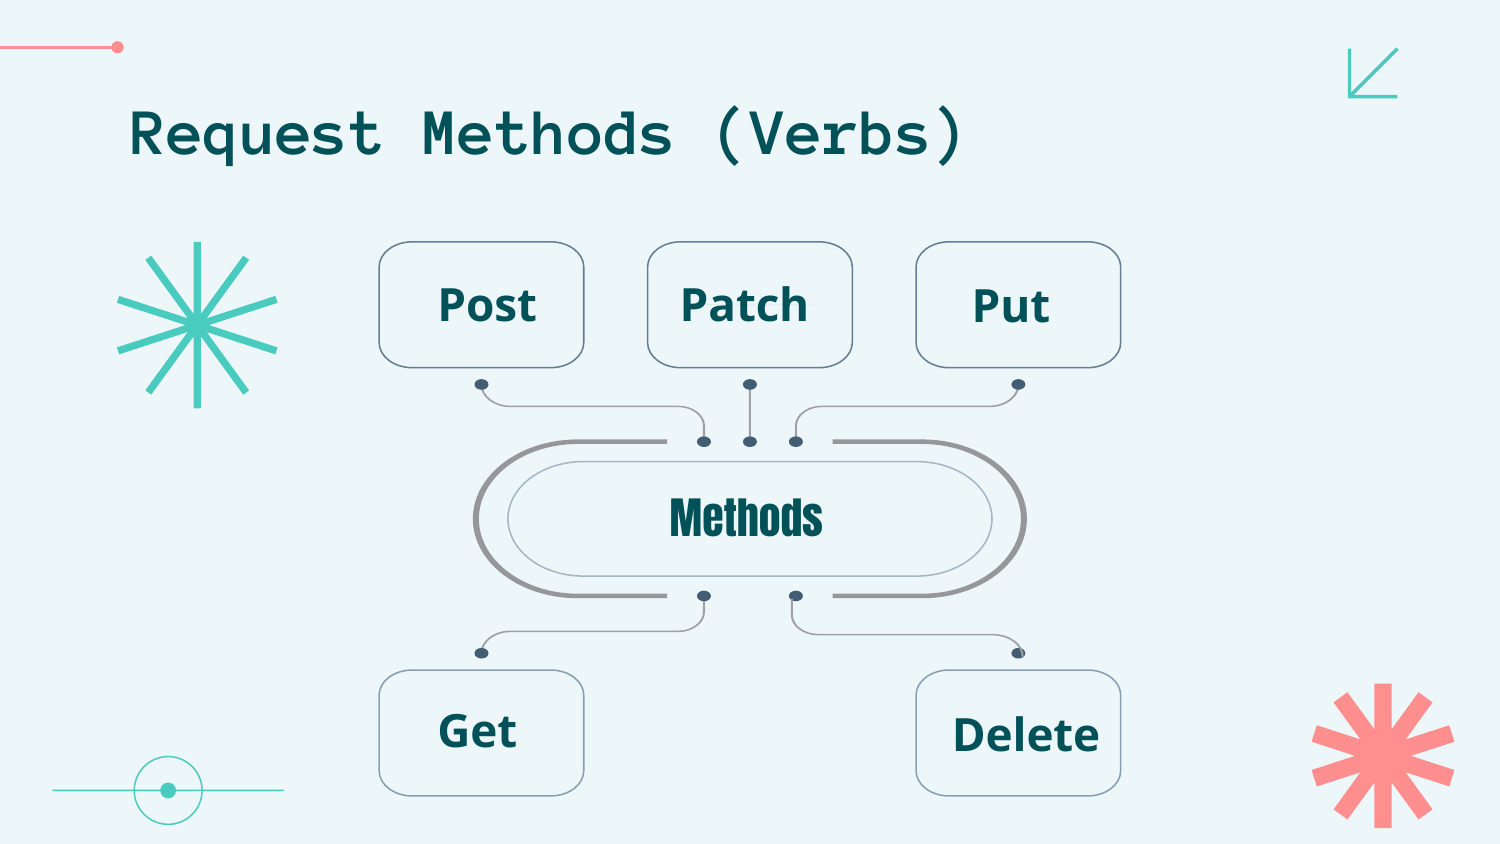

# Request Methods (Verbs)

Post
Patch
Put
Methods
Get
Delete